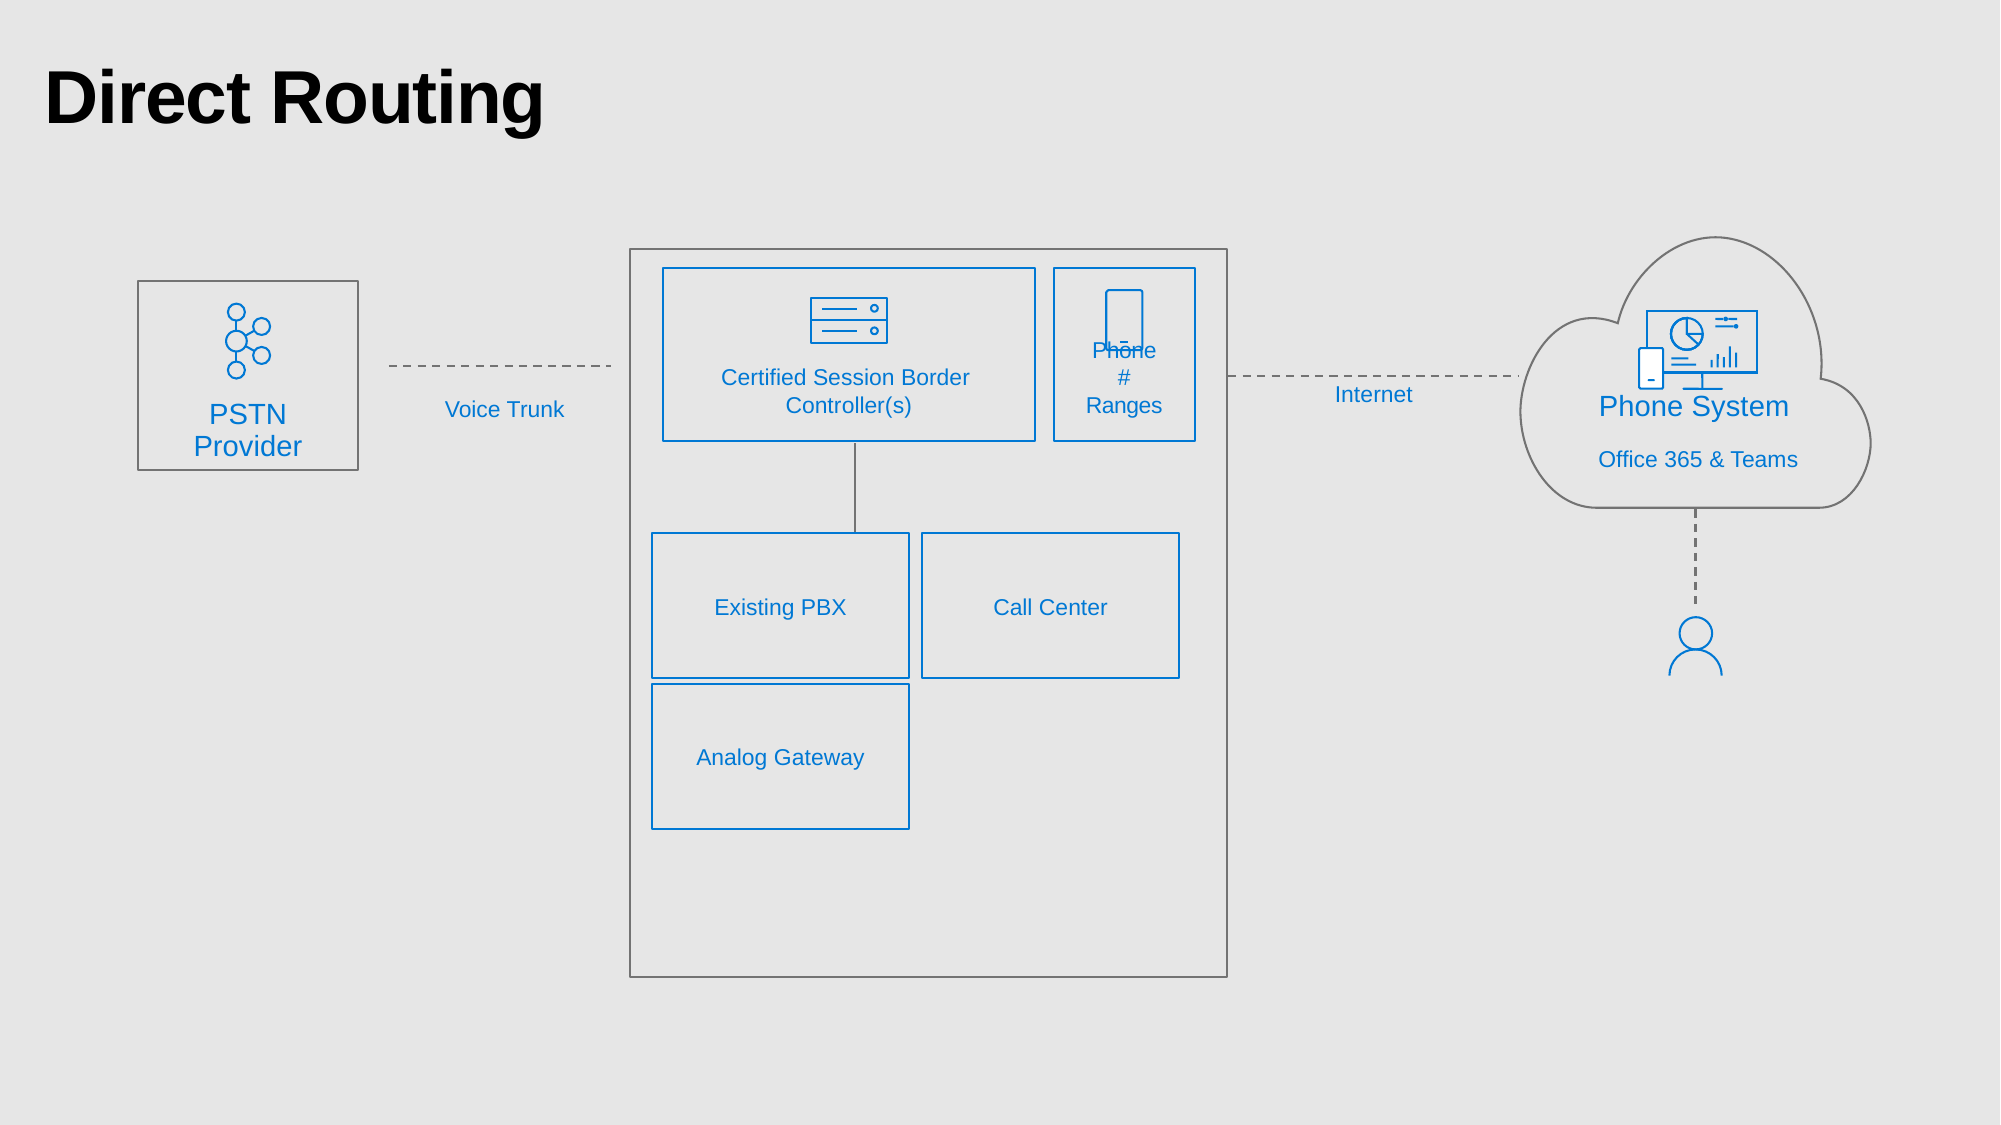

# Direct Routing

Phone #
Ranges
Certified Session Border
Controller(s)
PSTN
Provider

Phone System
Internet
Voice Trunk
Office 365 & Teams
Existing PBX
Call Center

Analog Gateway